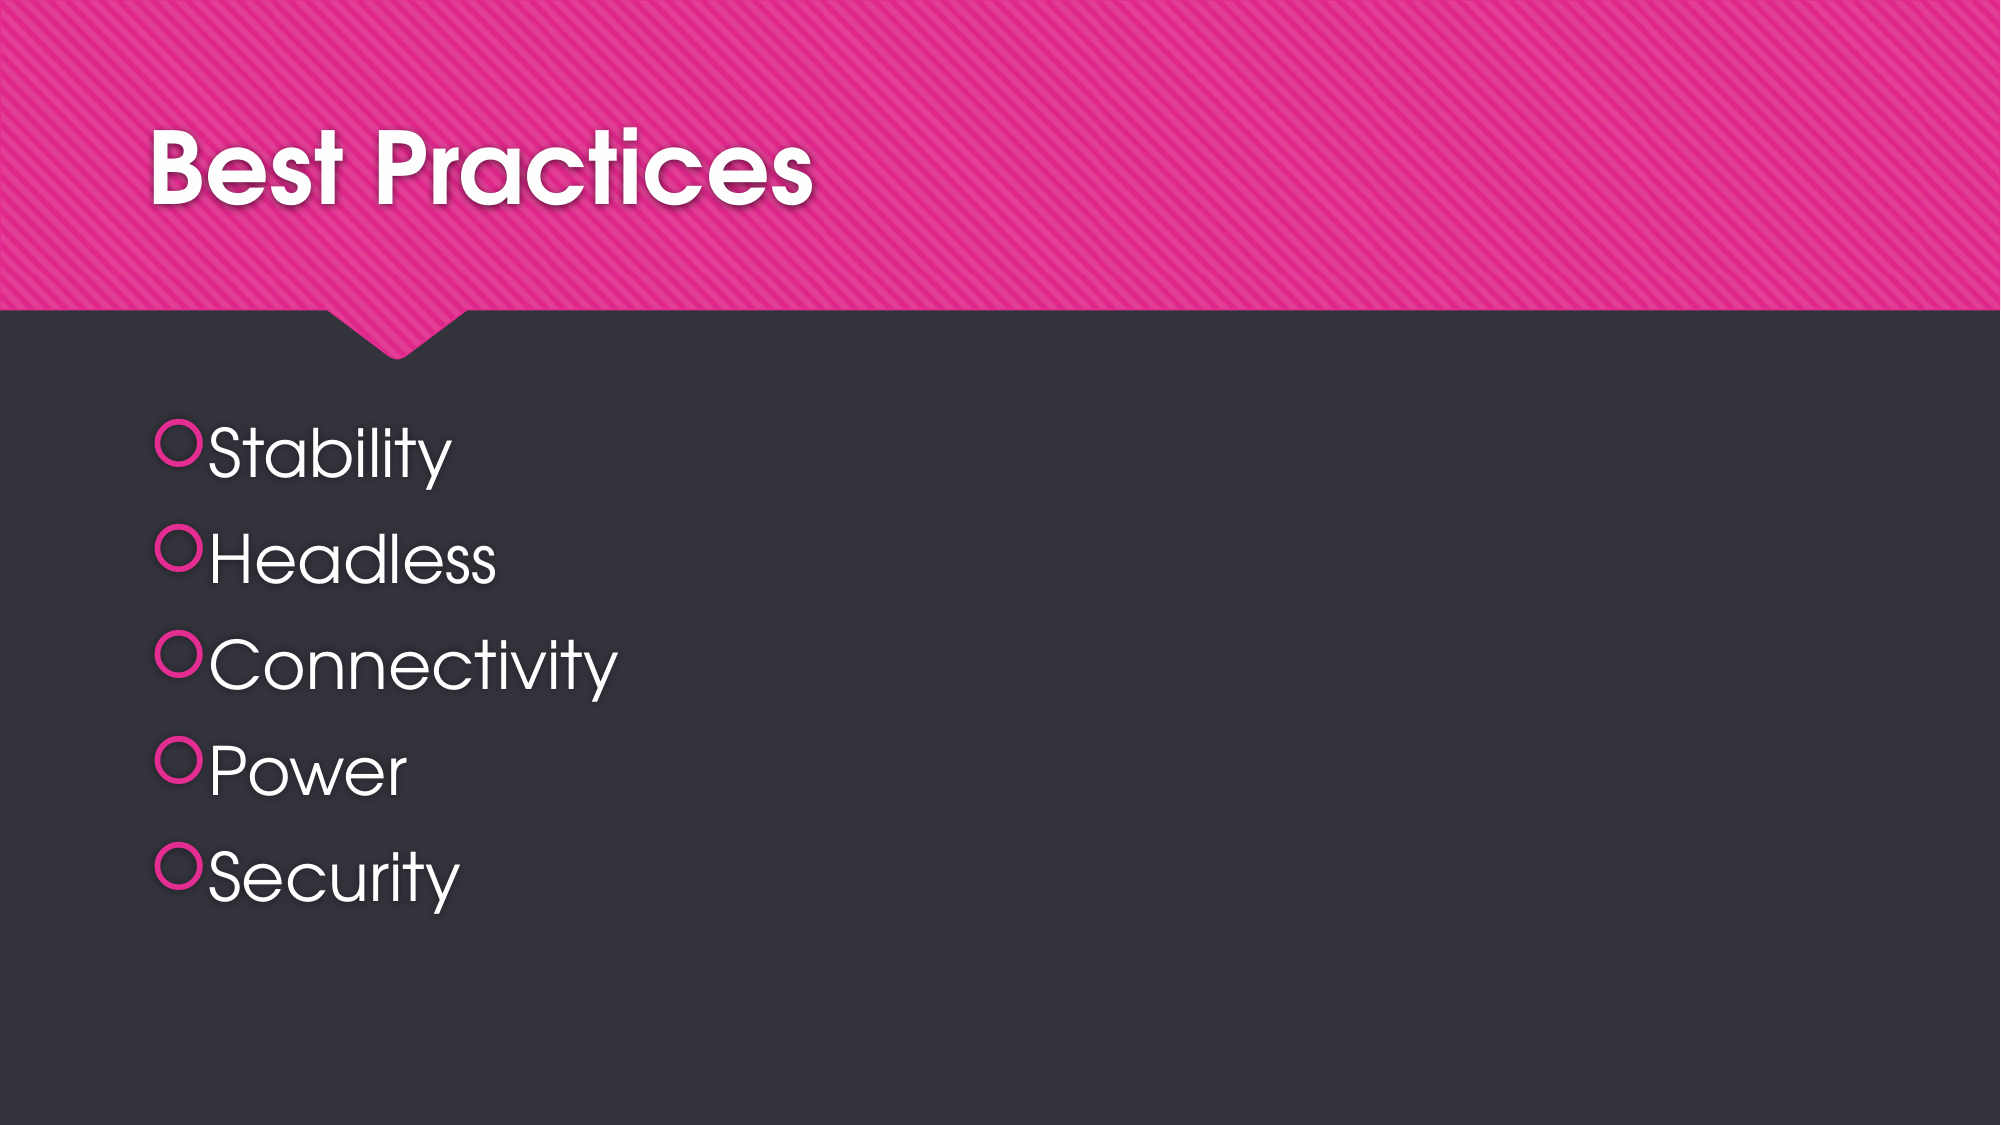

# Best Practices
Stability
Headless
Connectivity
Power
Security